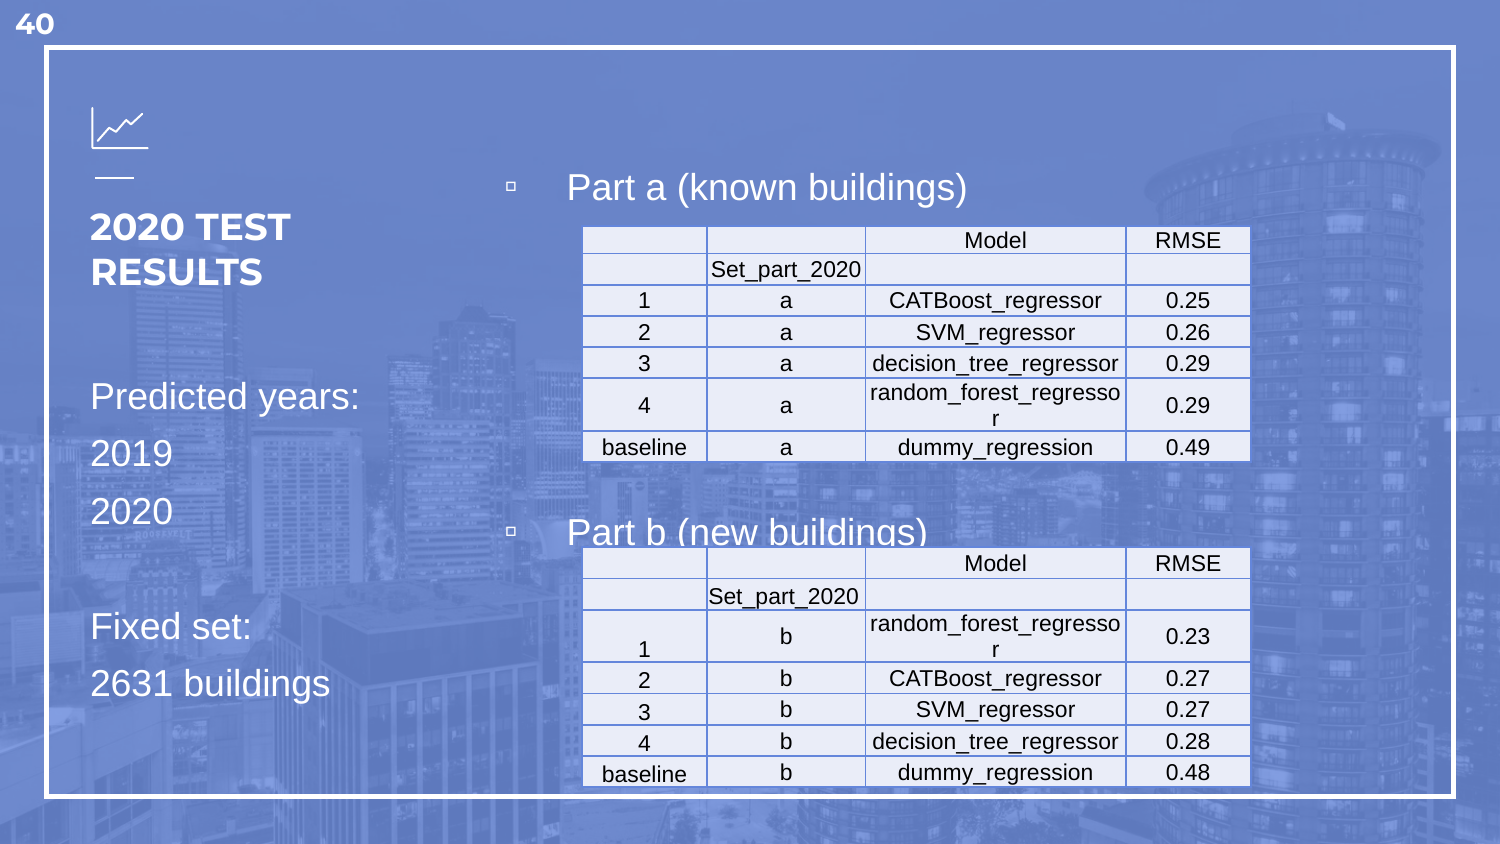

Part a (known buildings)

Part b (new buildings)

# 2020 TEST RESULTS
|  |  | Model | RMSE |
| --- | --- | --- | --- |
|  | Set\_part\_2020 |  |  |
| 1 | a | CATBoost\_regressor | 0.25 |
| 2 | a | SVM\_regressor | 0.26 |
| 3 | a | decision\_tree\_regressor | 0.29 |
| 4 | a | random\_forest\_regressor | 0.29 |
| baseline | a | dummy\_regression | 0.49 |
Predicted years:
2019
2020

Fixed set:
2631 buildings

|  |  | Model | RMSE |
| --- | --- | --- | --- |
|  | Set\_part\_2020 |  |  |
| 1 | b | random\_forest\_regressor | 0.23 |
| 2 | b | CATBoost\_regressor | 0.27 |
| 3 | b | SVM\_regressor | 0.27 |
| 4 | b | decision\_tree\_regressor | 0.28 |
| baseline | b | dummy\_regression | 0.48 |